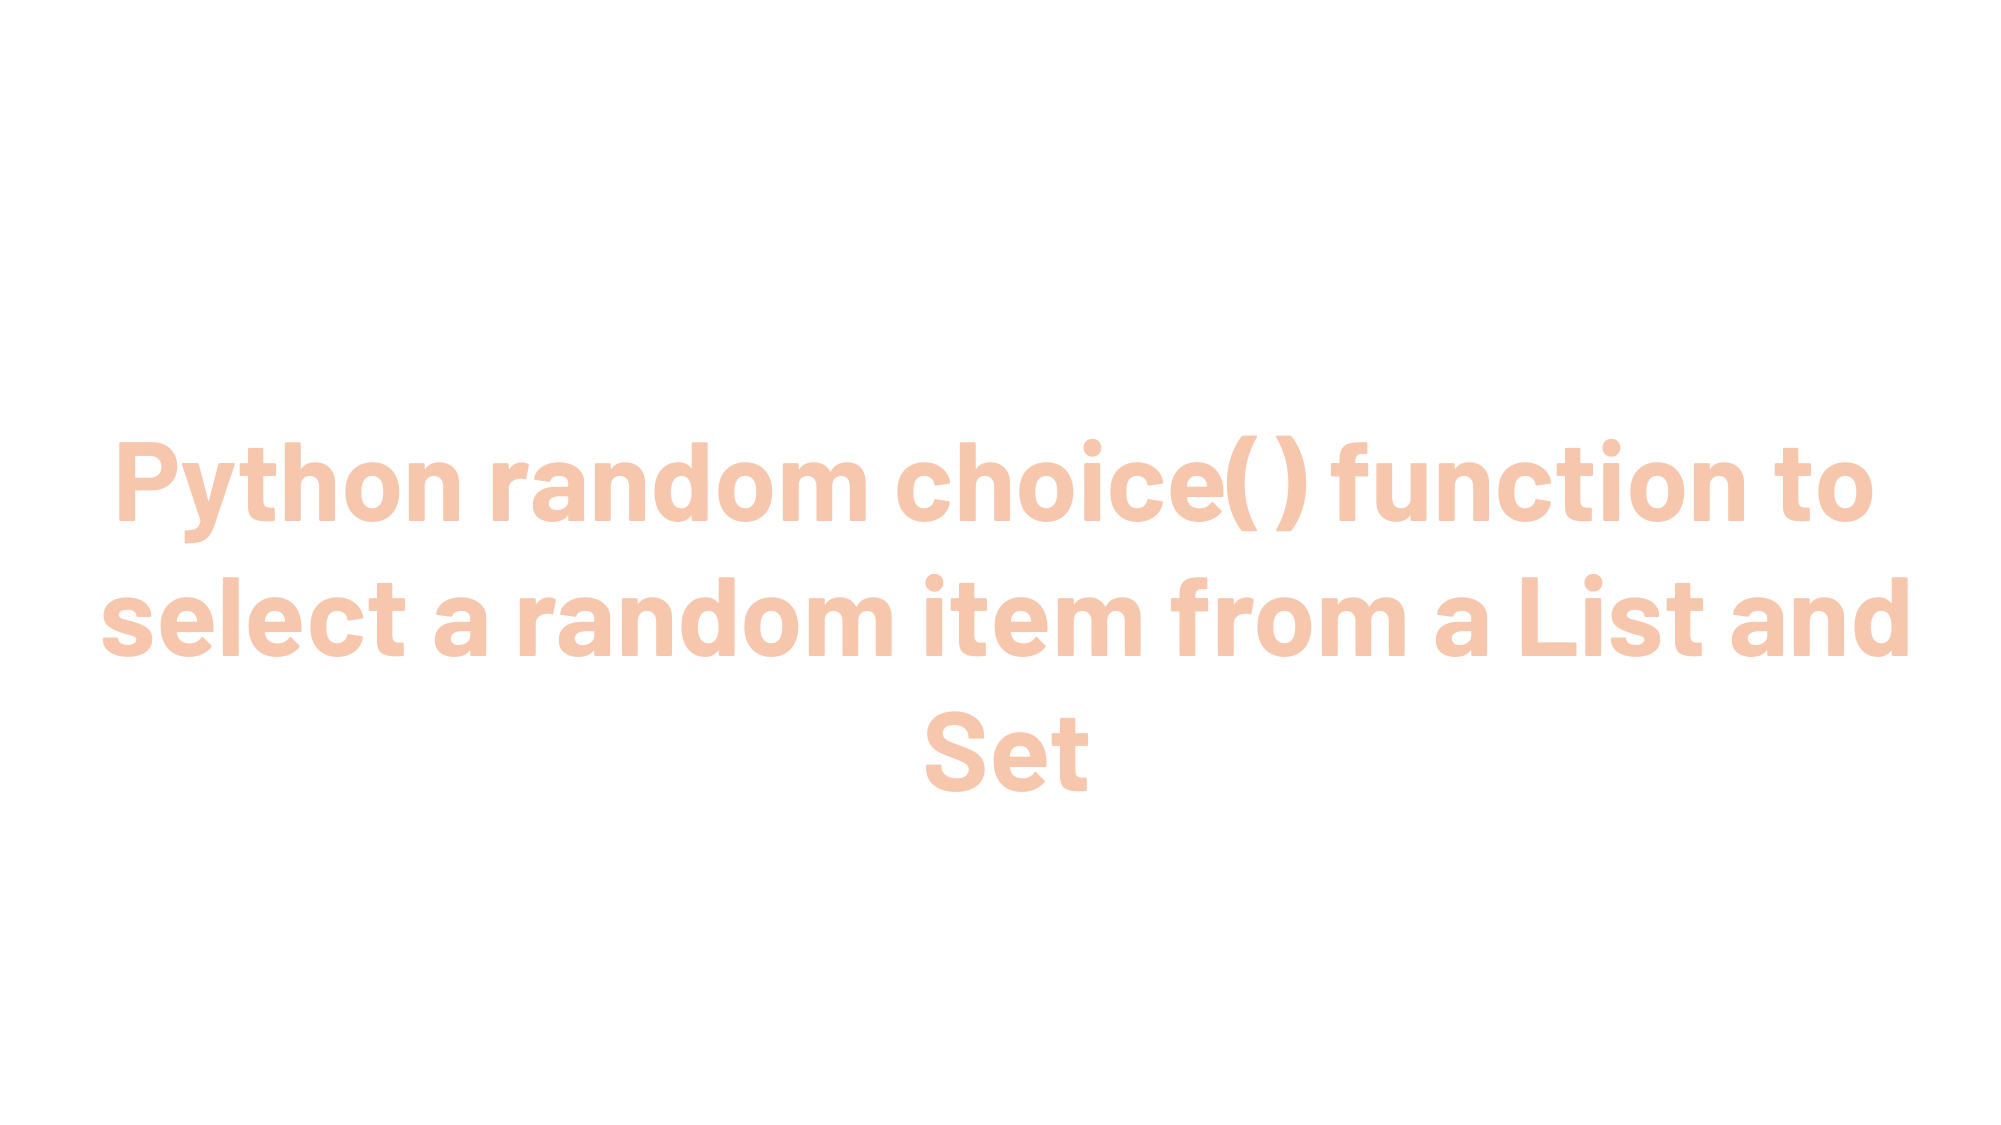

Python random choice() function to
select a random item from a List and Set